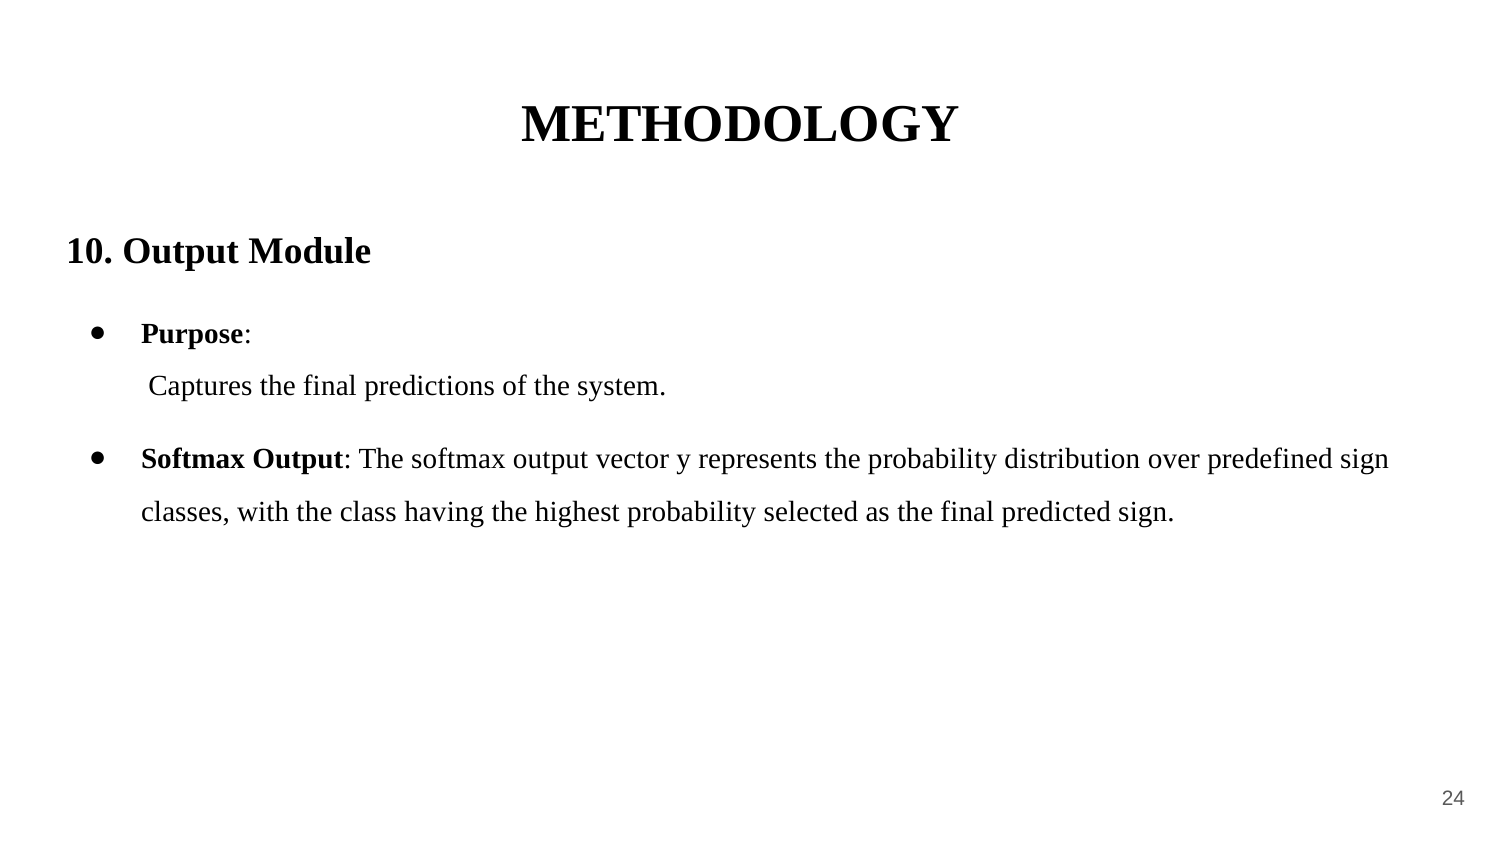

# METHODOLOGY

10. Output Module
Purpose:
 Captures the final predictions of the system.
Softmax Output: The softmax output vector y represents the probability distribution over predefined sign classes, with the class having the highest probability selected as the final predicted sign.

24